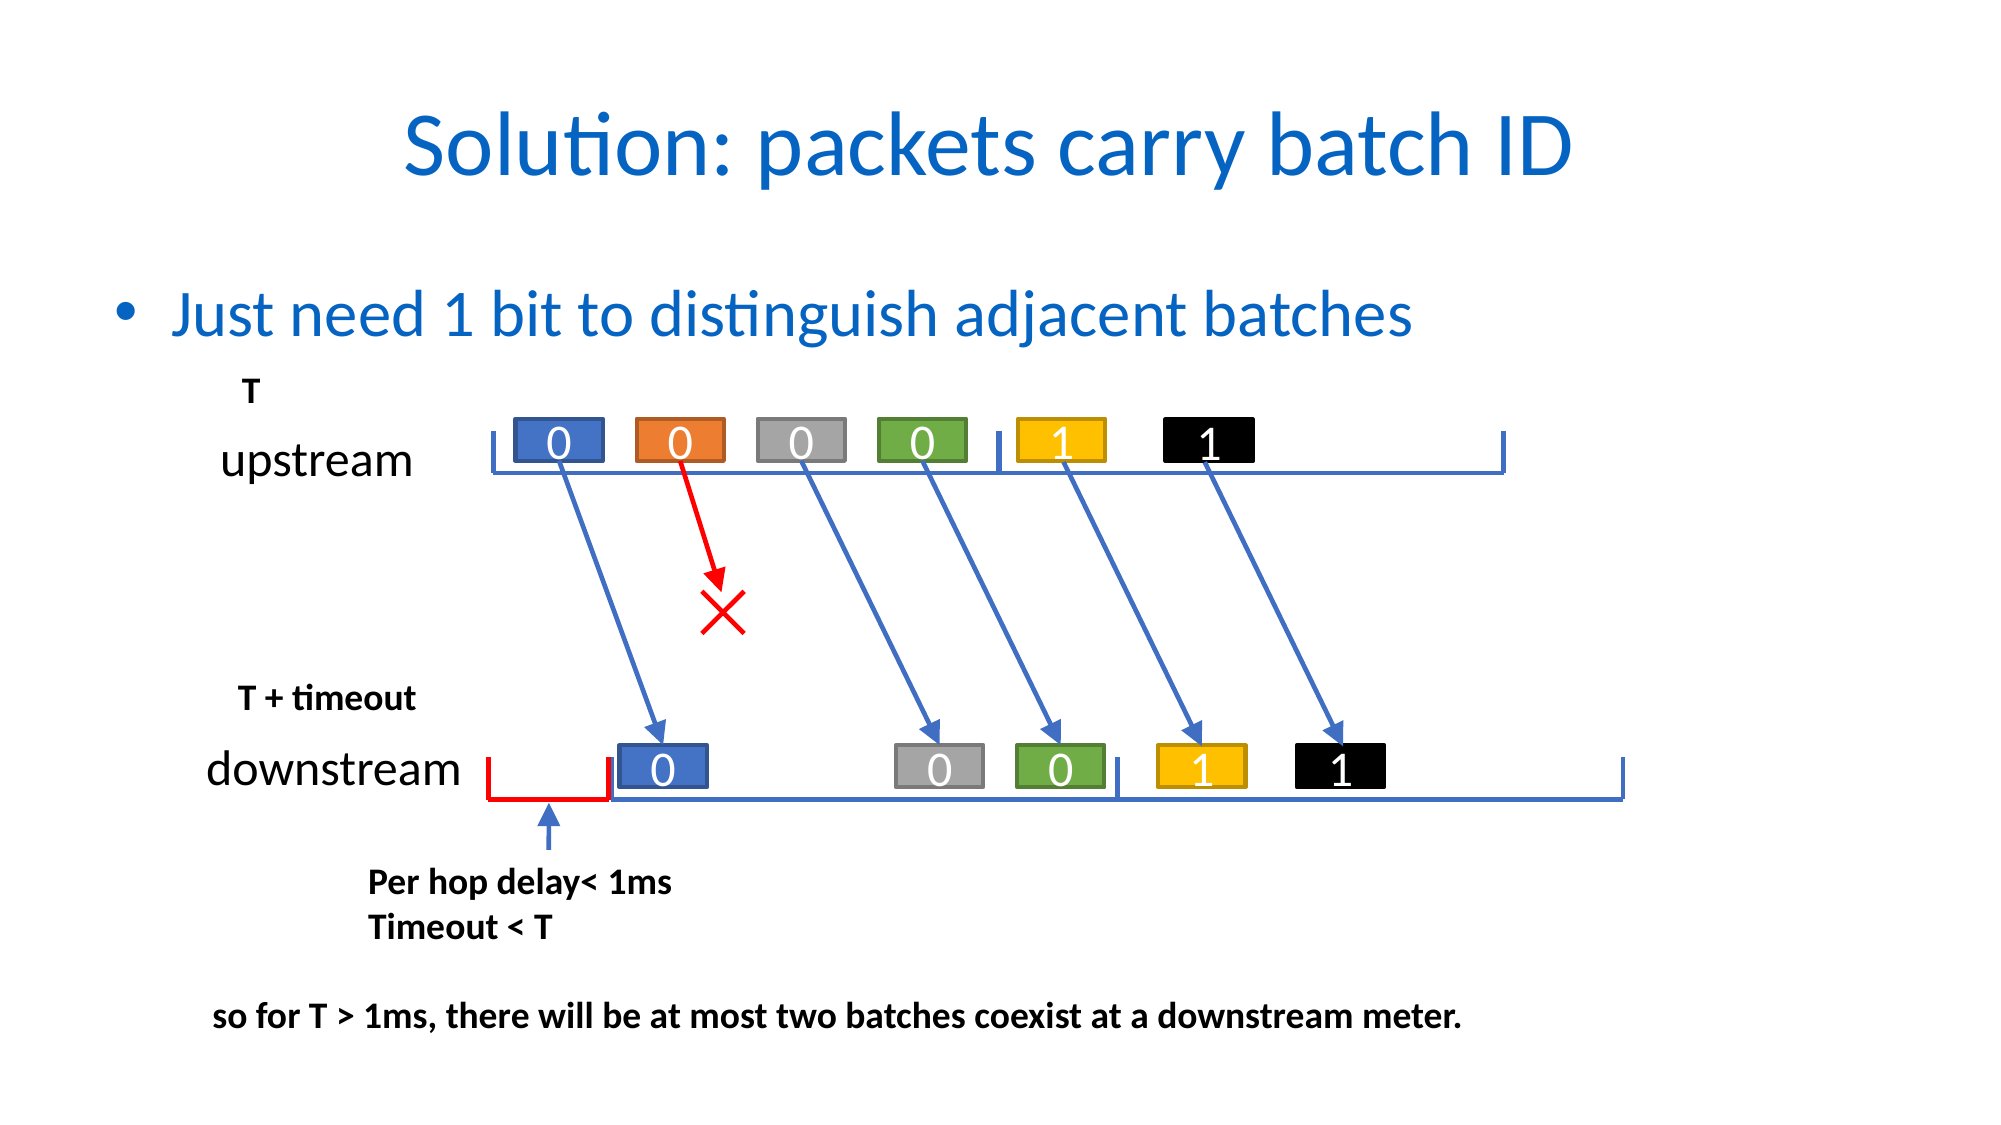

# Solution: packets carry batch ID
Just need 1 bit to distinguish adjacent batches
T
upstream
0
0
0
1
0
1
T + timeout
downstream
0
0
0
1
1
Per hop delay< 1ms
Timeout < T
so for T > 1ms, there will be at most two batches coexist at a downstream meter.